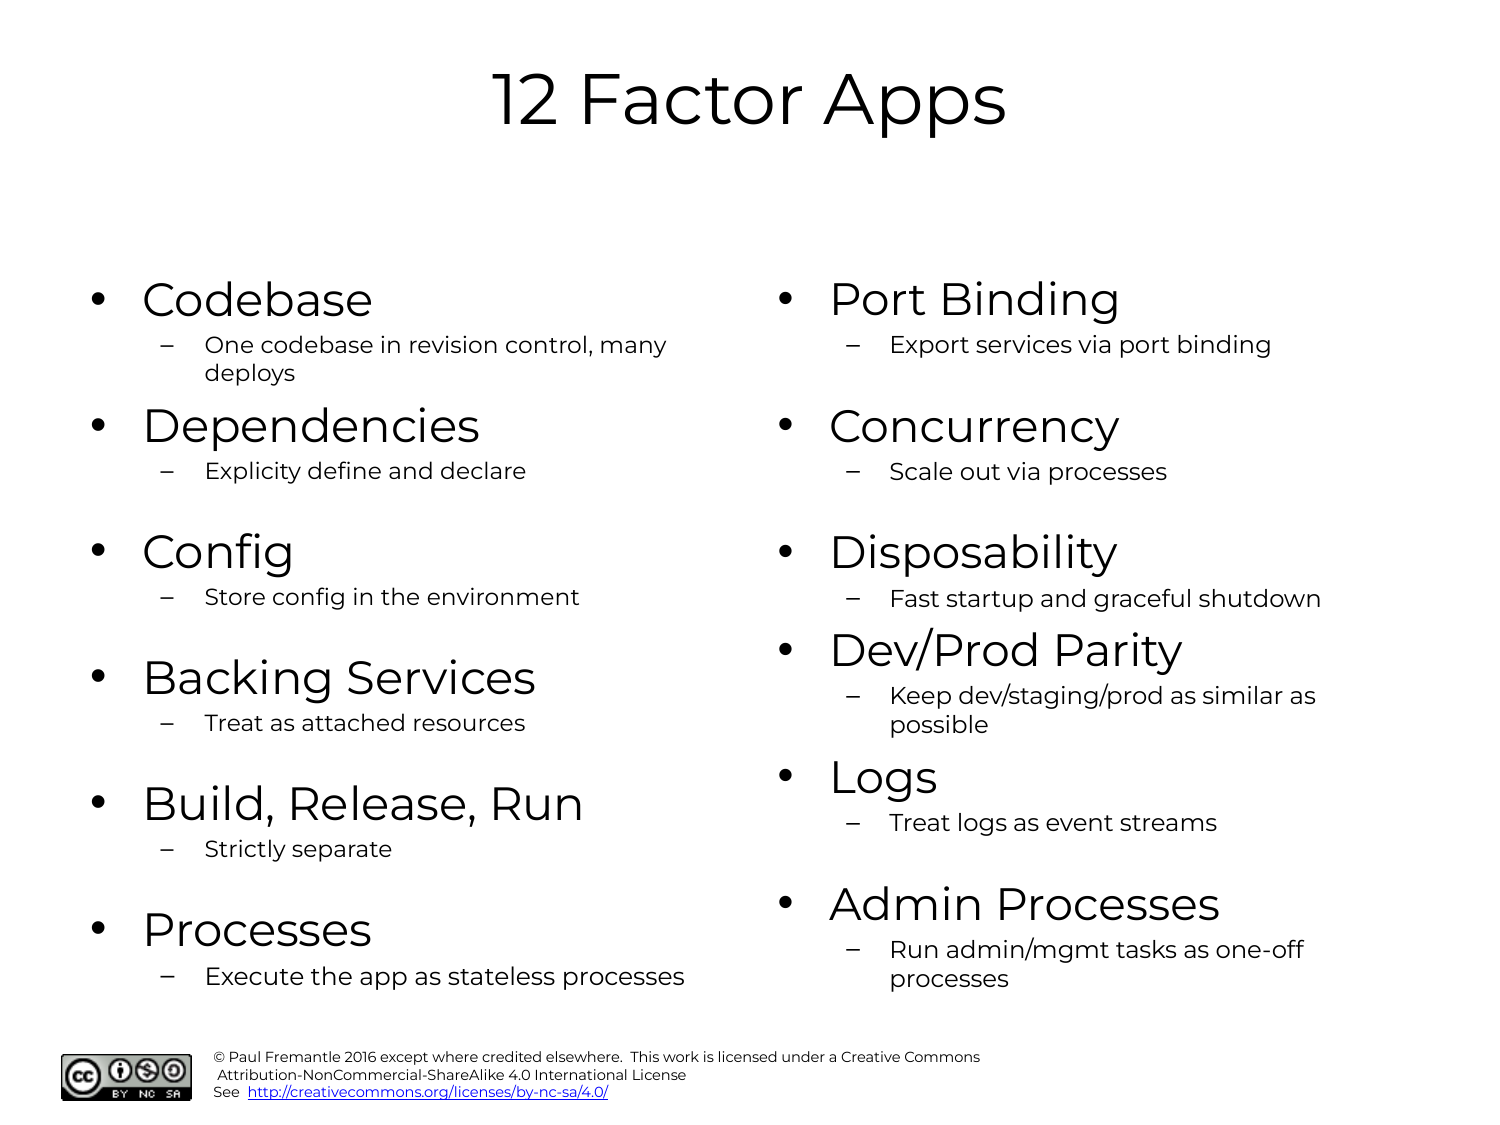

# 12 Factor Apps
Codebase
One codebase in revision control, many deploys
Dependencies
Explicity define and declare
Config
Store config in the environment
Backing Services
Treat as attached resources
Build, Release, Run
Strictly separate
Processes
Execute the app as stateless processes
Port Binding
Export services via port binding
Concurrency
Scale out via processes
Disposability
Fast startup and graceful shutdown
Dev/Prod Parity
Keep dev/staging/prod as similar as possible
Logs
Treat logs as event streams
Admin Processes
Run admin/mgmt tasks as one-off processes